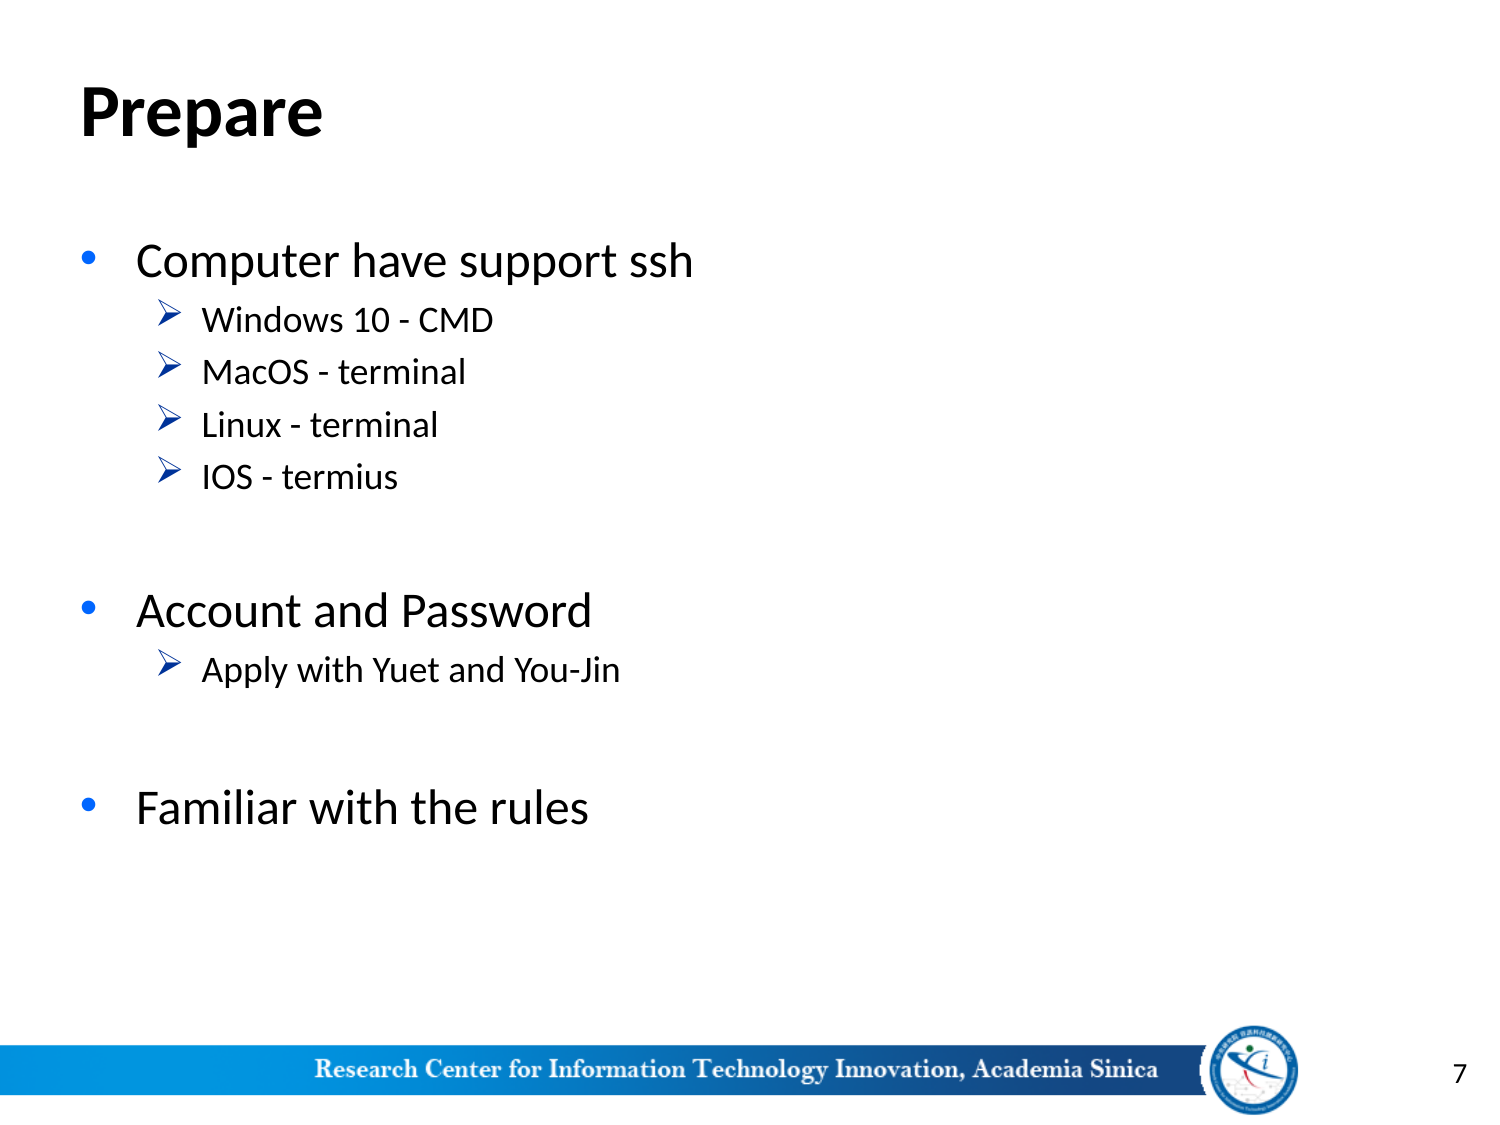

# Prepare
Computer have support ssh
Windows 10 - CMD
MacOS - terminal
Linux - terminal
IOS - termius

Account and Password
Apply with Yuet and You-Jin

Familiar with the rules

7